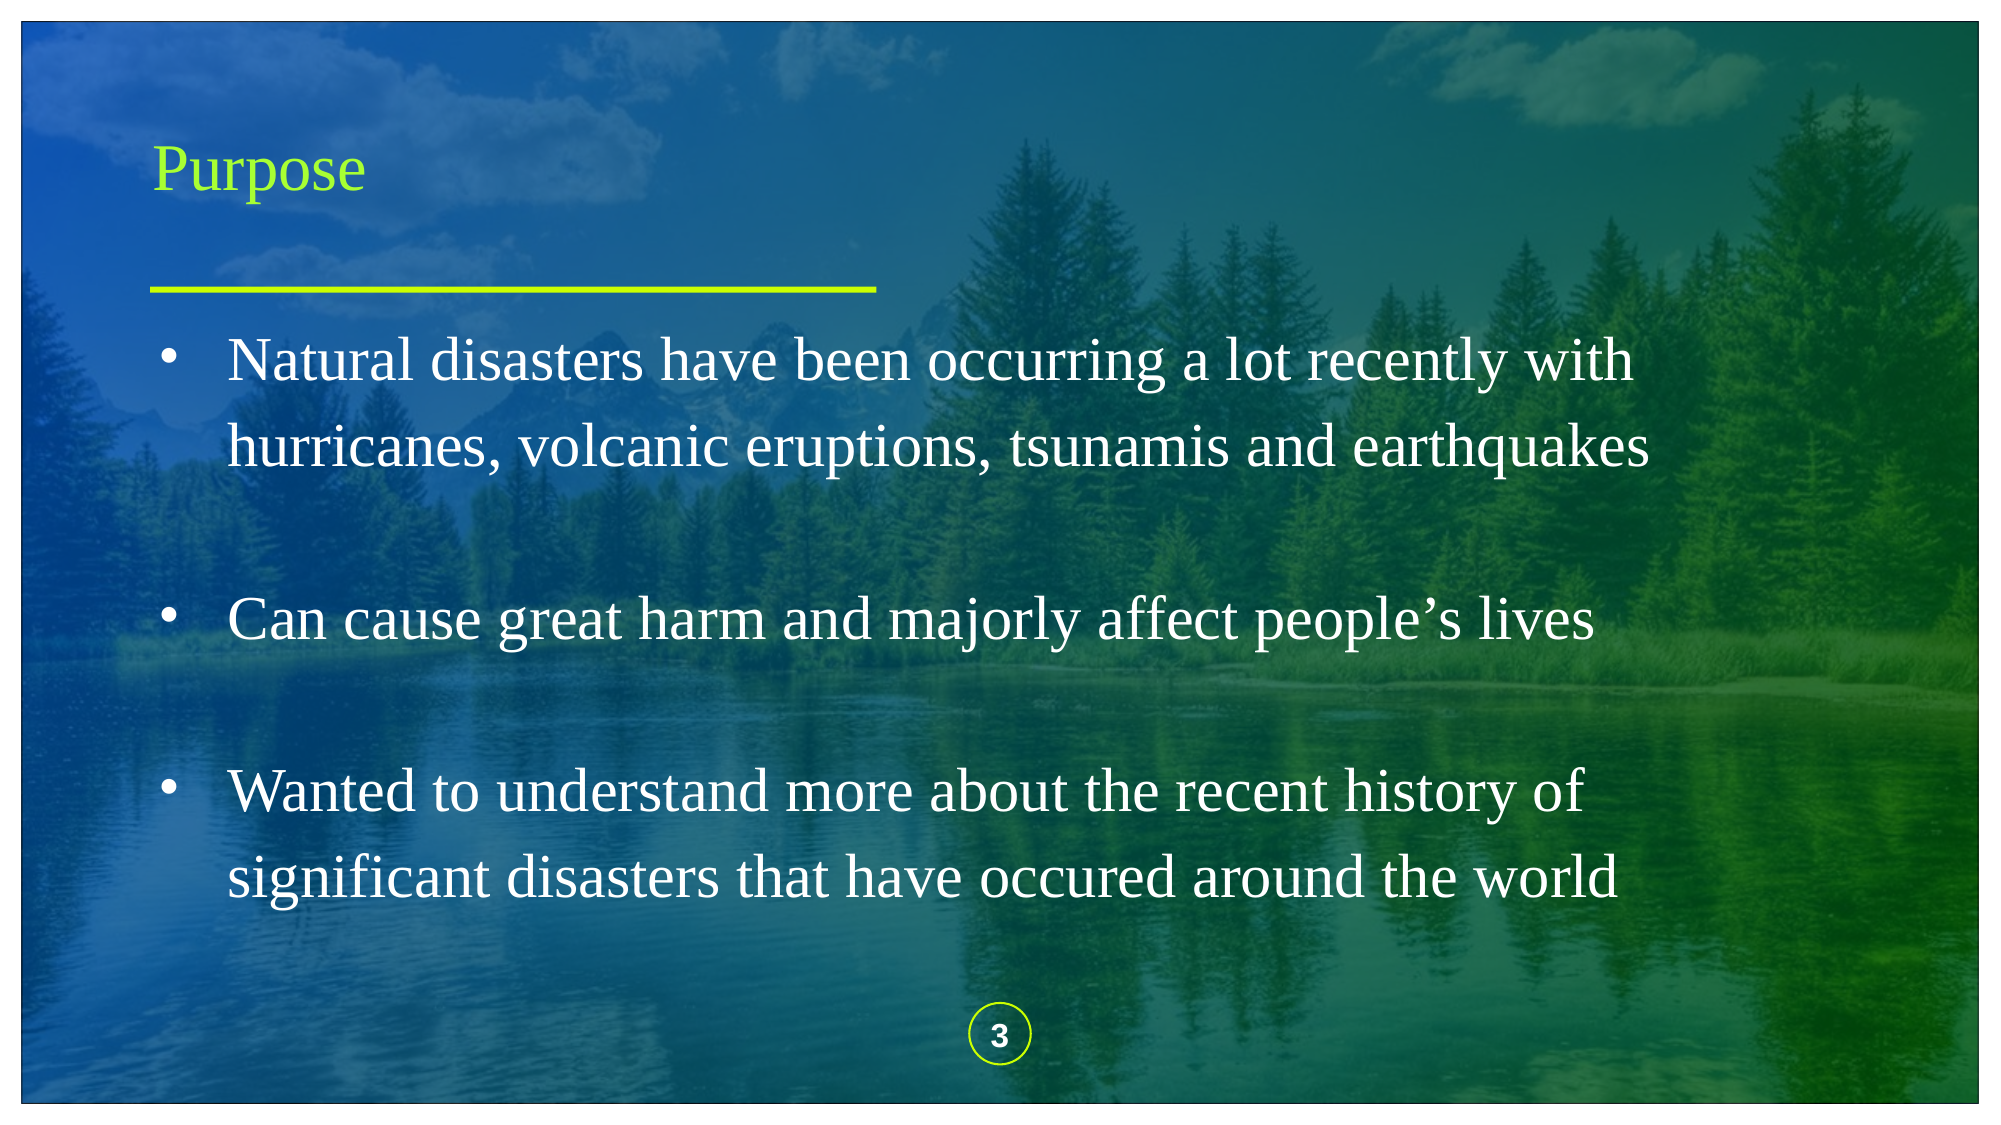

# Purpose
Natural disasters have been occurring a lot recently with hurricanes, volcanic eruptions, tsunamis and earthquakes

Can cause great harm and majorly affect people’s lives

Wanted to understand more about the recent history of significant disasters that have occured around the world

3